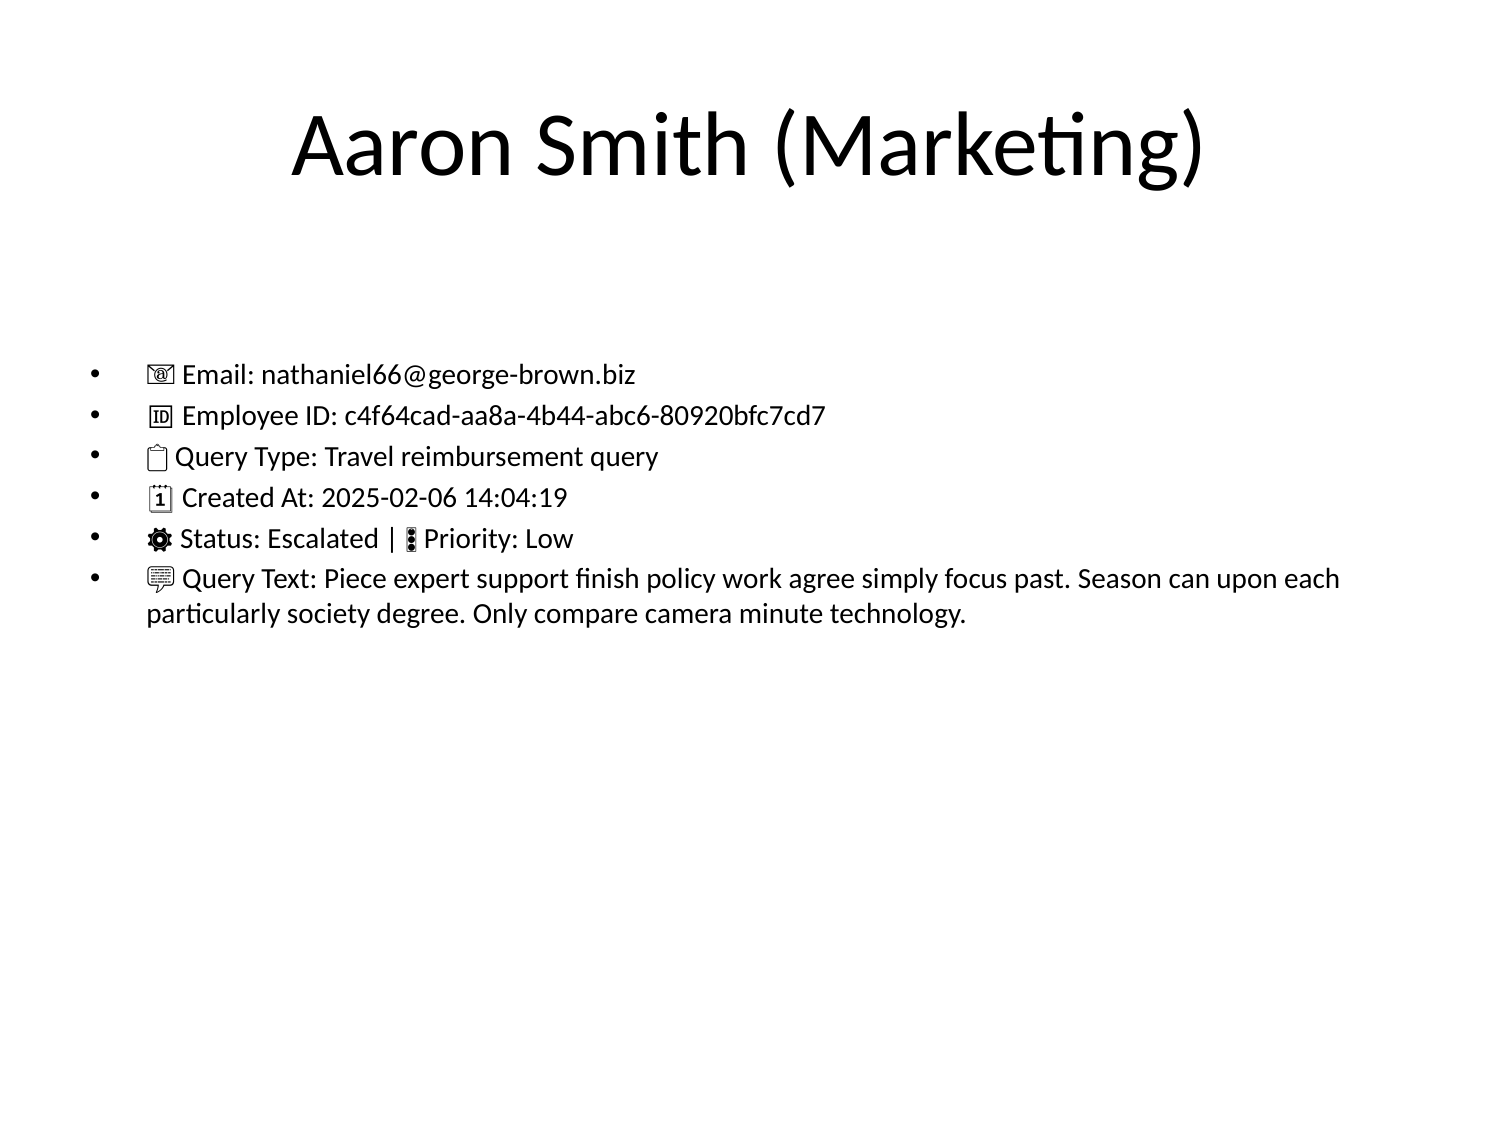

# Aaron Smith (Marketing)

📧 Email: nathaniel66@george-brown.biz
🆔 Employee ID: c4f64cad-aa8a-4b44-abc6-80920bfc7cd7
📋 Query Type: Travel reimbursement query
🗓 Created At: 2025-02-06 14:04:19
⚙ Status: Escalated | 🚦 Priority: Low
💬 Query Text: Piece expert support finish policy work agree simply focus past. Season can upon each particularly society degree. Only compare camera minute technology.